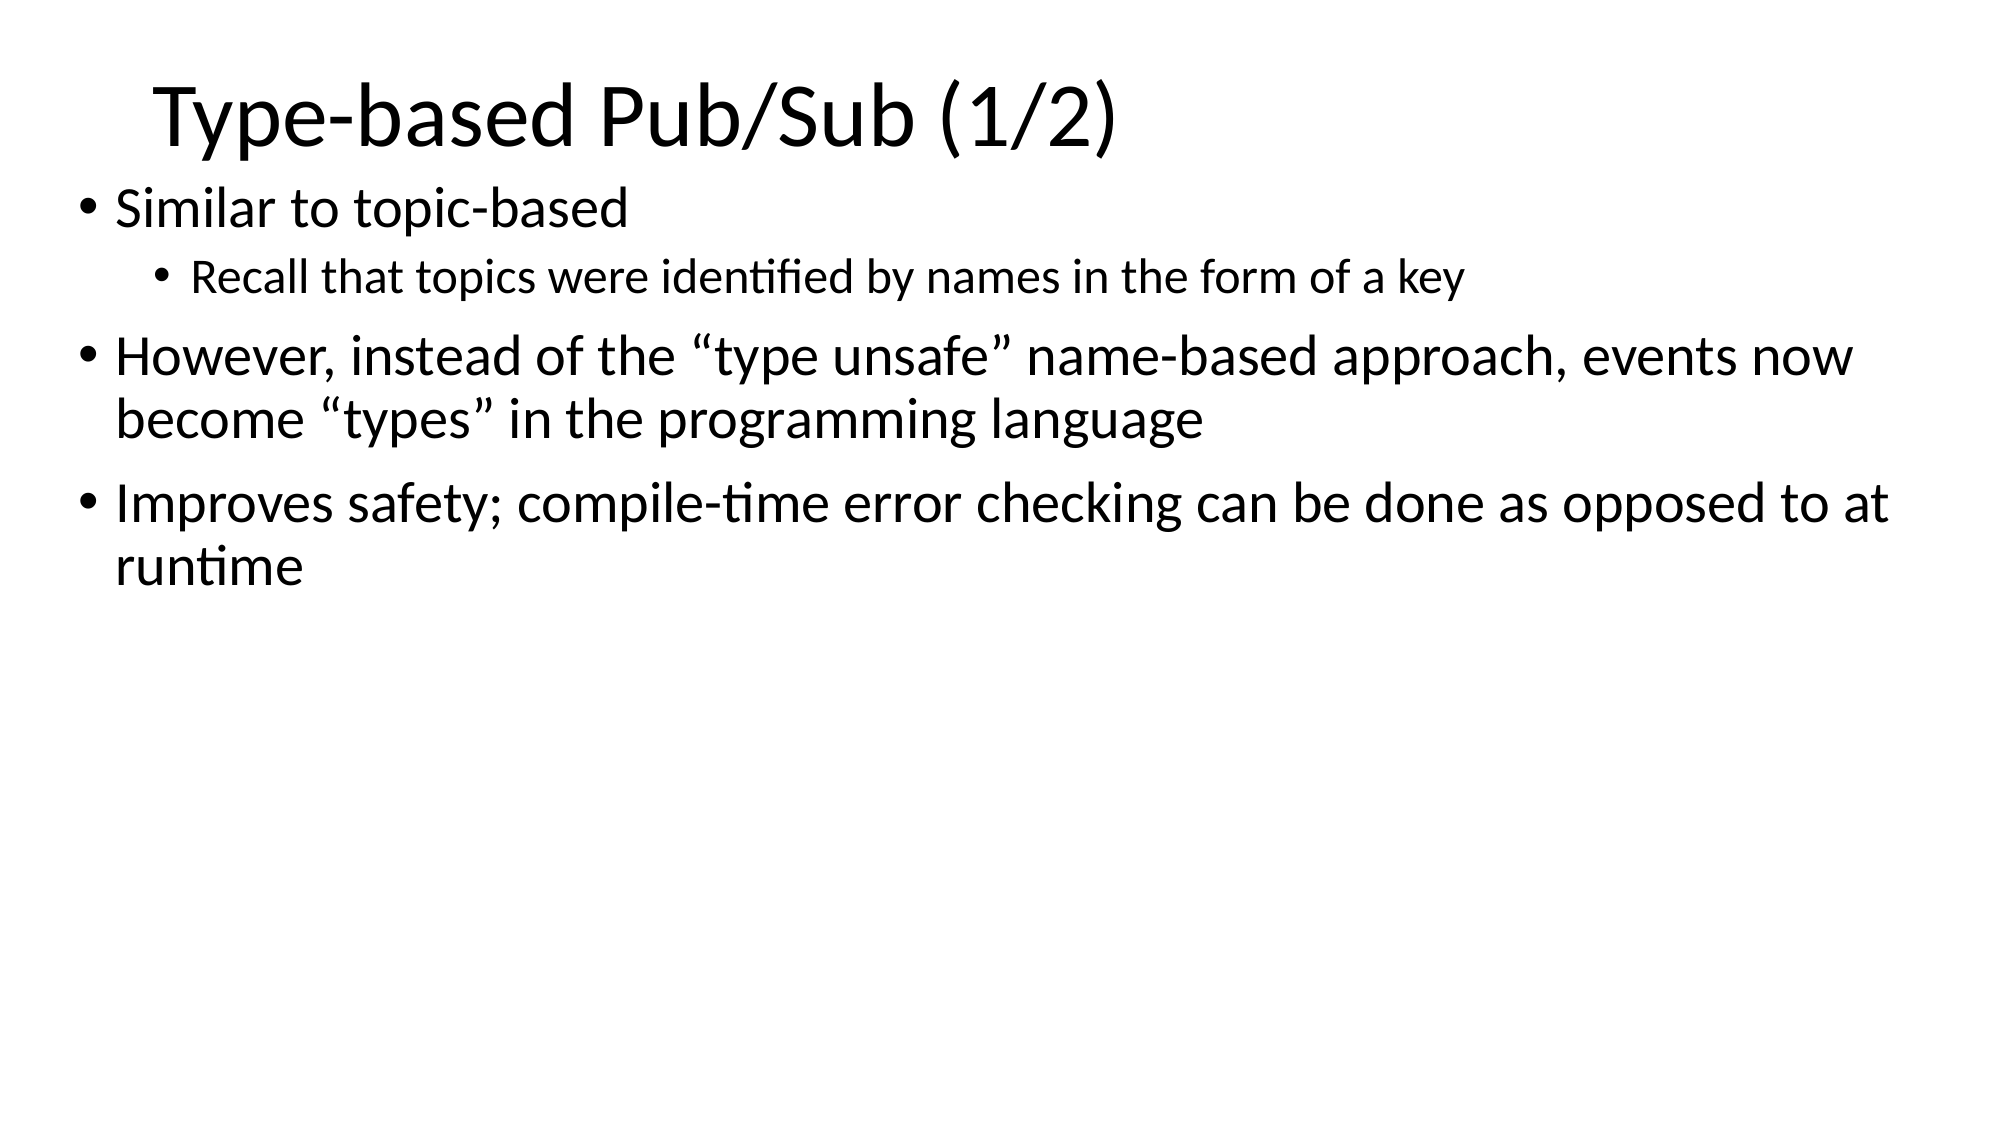

# Type-based Pub/Sub (1/2)
Similar to topic-based
Recall that topics were identified by names in the form of a key
However, instead of the “type unsafe” name-based approach, events now become “types” in the programming language
Improves safety; compile-time error checking can be done as opposed to at runtime